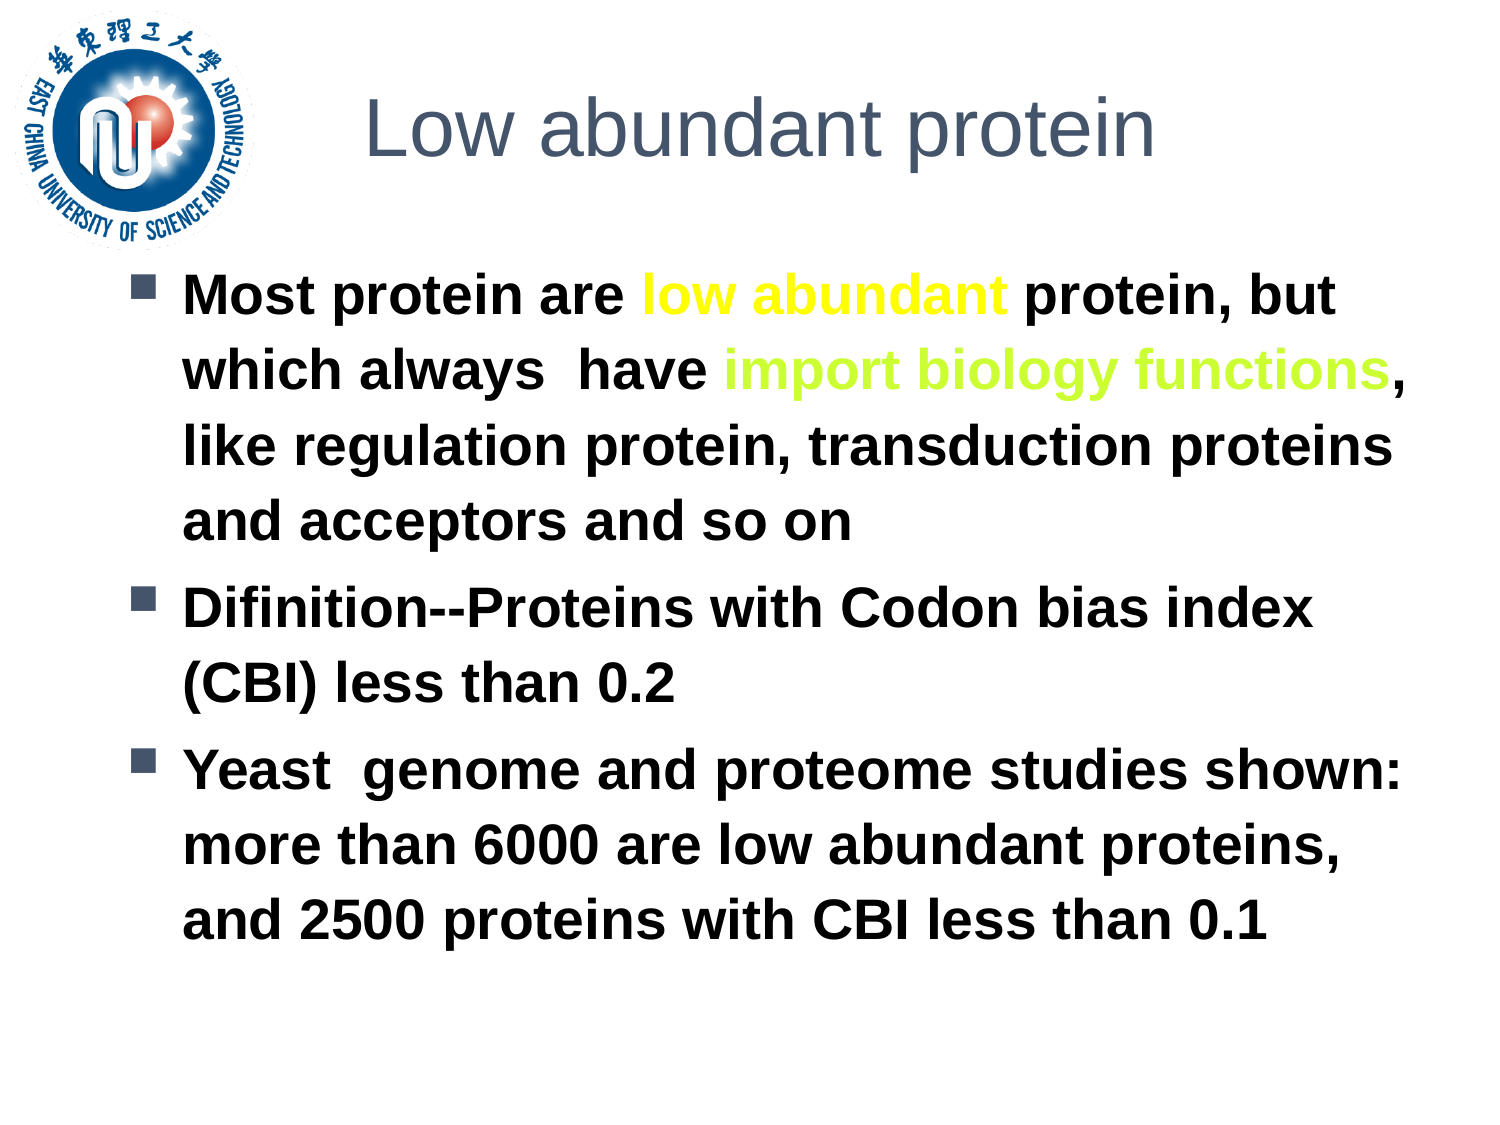

# Low abundant protein
Most protein are low abundant protein, but which always  have import biology functions, like regulation protein, transduction proteins and acceptors and so on
Difinition--Proteins with Codon bias index (CBI) less than 0.2
Yeast  genome and proteome studies shown: more than 6000 are low abundant proteins, and 2500 proteins with CBI less than 0.1